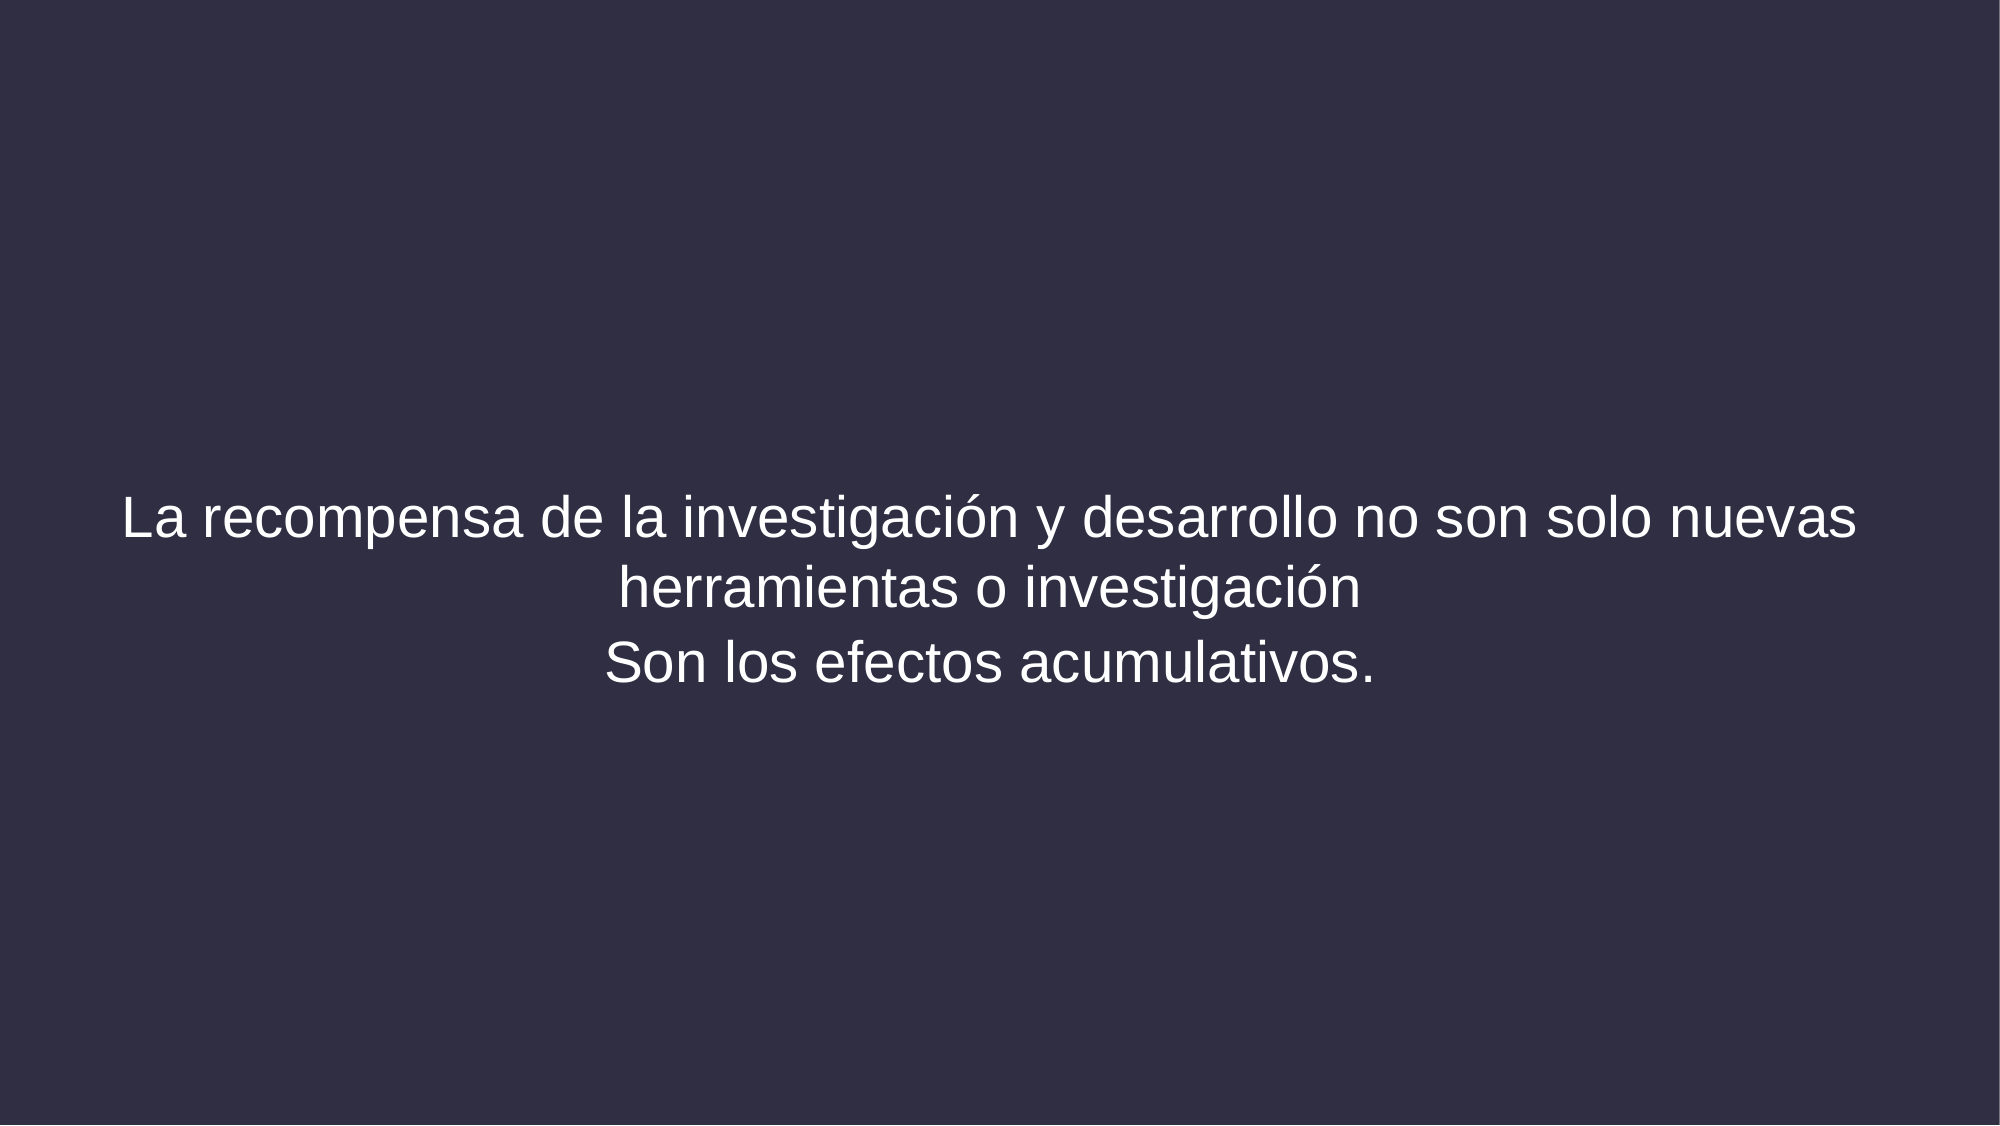

La recompensa de la investigación y desarrollo no son solo nuevas herramientas o investigación
Son los efectos acumulativos.